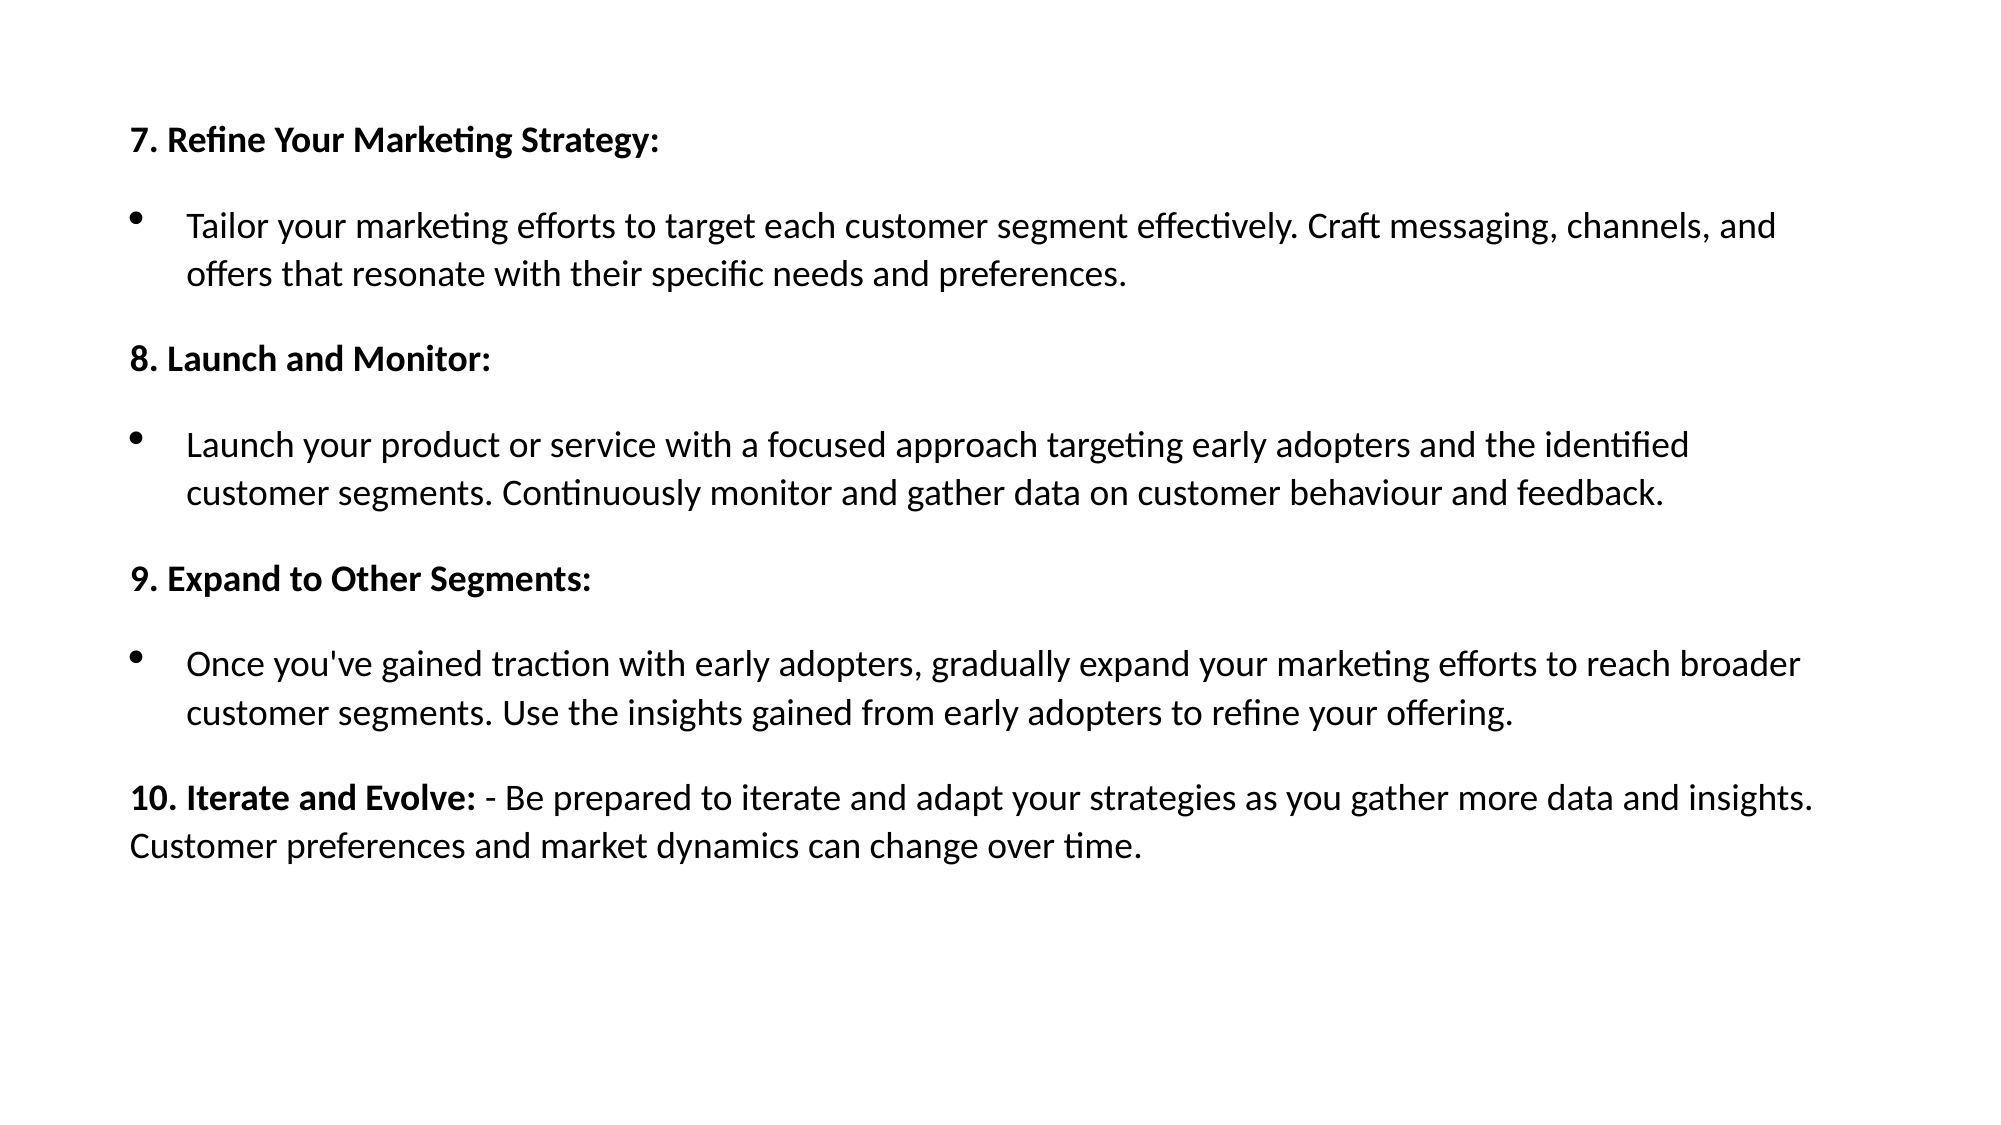

7. Refine Your Marketing Strategy:
Tailor your marketing efforts to target each customer segment effectively. Craft messaging, channels, and offers that resonate with their specific needs and preferences.
8. Launch and Monitor:
Launch your product or service with a focused approach targeting early adopters and the identified customer segments. Continuously monitor and gather data on customer behaviour and feedback.
9. Expand to Other Segments:
Once you've gained traction with early adopters, gradually expand your marketing efforts to reach broader customer segments. Use the insights gained from early adopters to refine your offering.
10. Iterate and Evolve: - Be prepared to iterate and adapt your strategies as you gather more data and insights. Customer preferences and market dynamics can change over time.